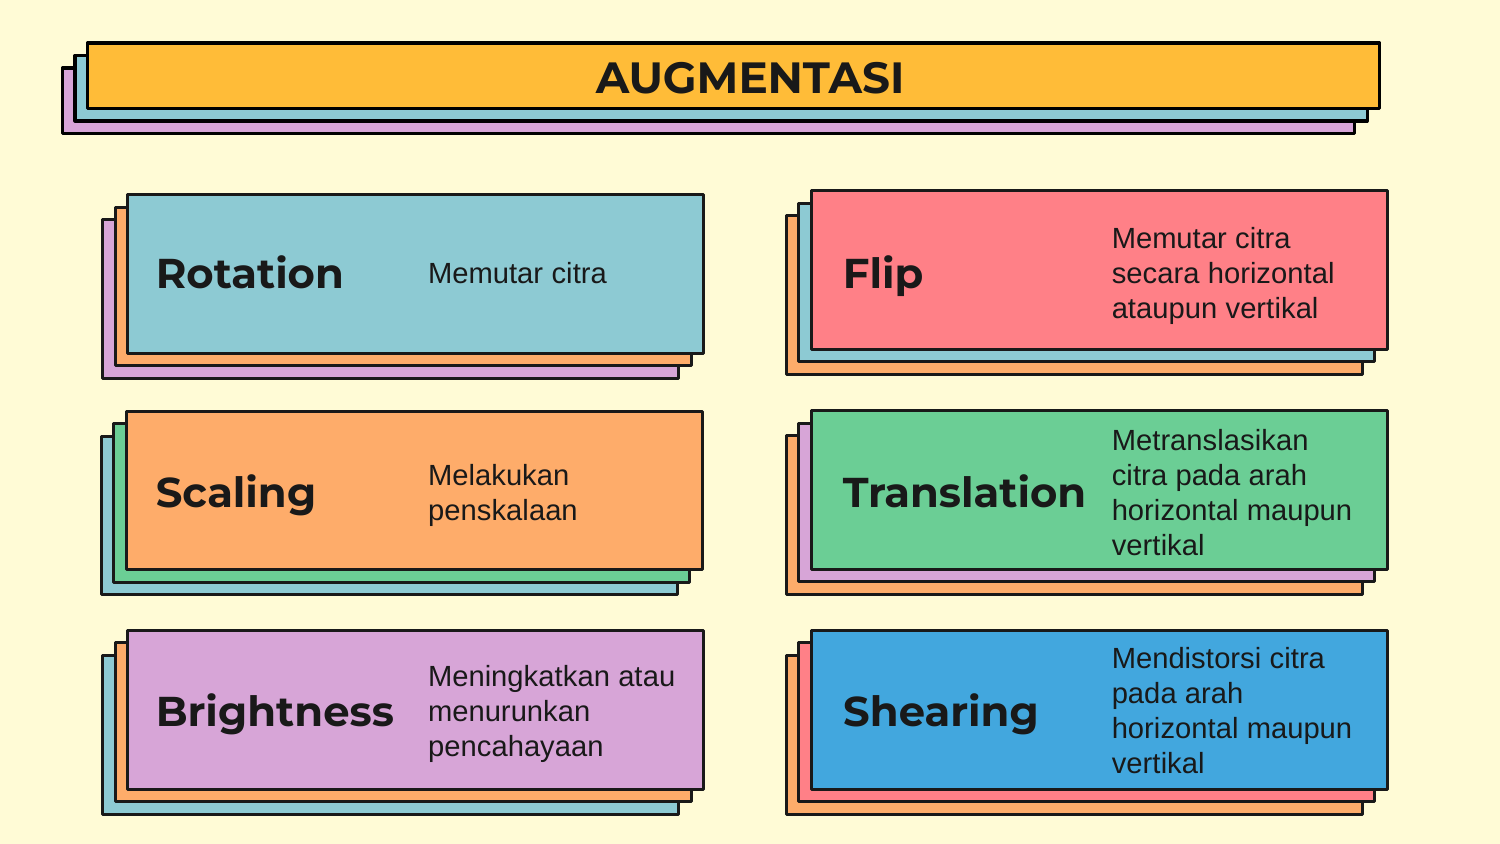

AUGMENTASI

Rotation
Memutar citra
Flip
Memutar citra secara horizontal ataupun vertikal

Scaling
Melakukan penskalaan
Translation
Metranslasikan citra pada arah horizontal maupun vertikal

Brightness
Meningkatkan atau menurunkan pencahayaan
Shearing
Mendistorsi citra pada arah horizontal maupun vertikal